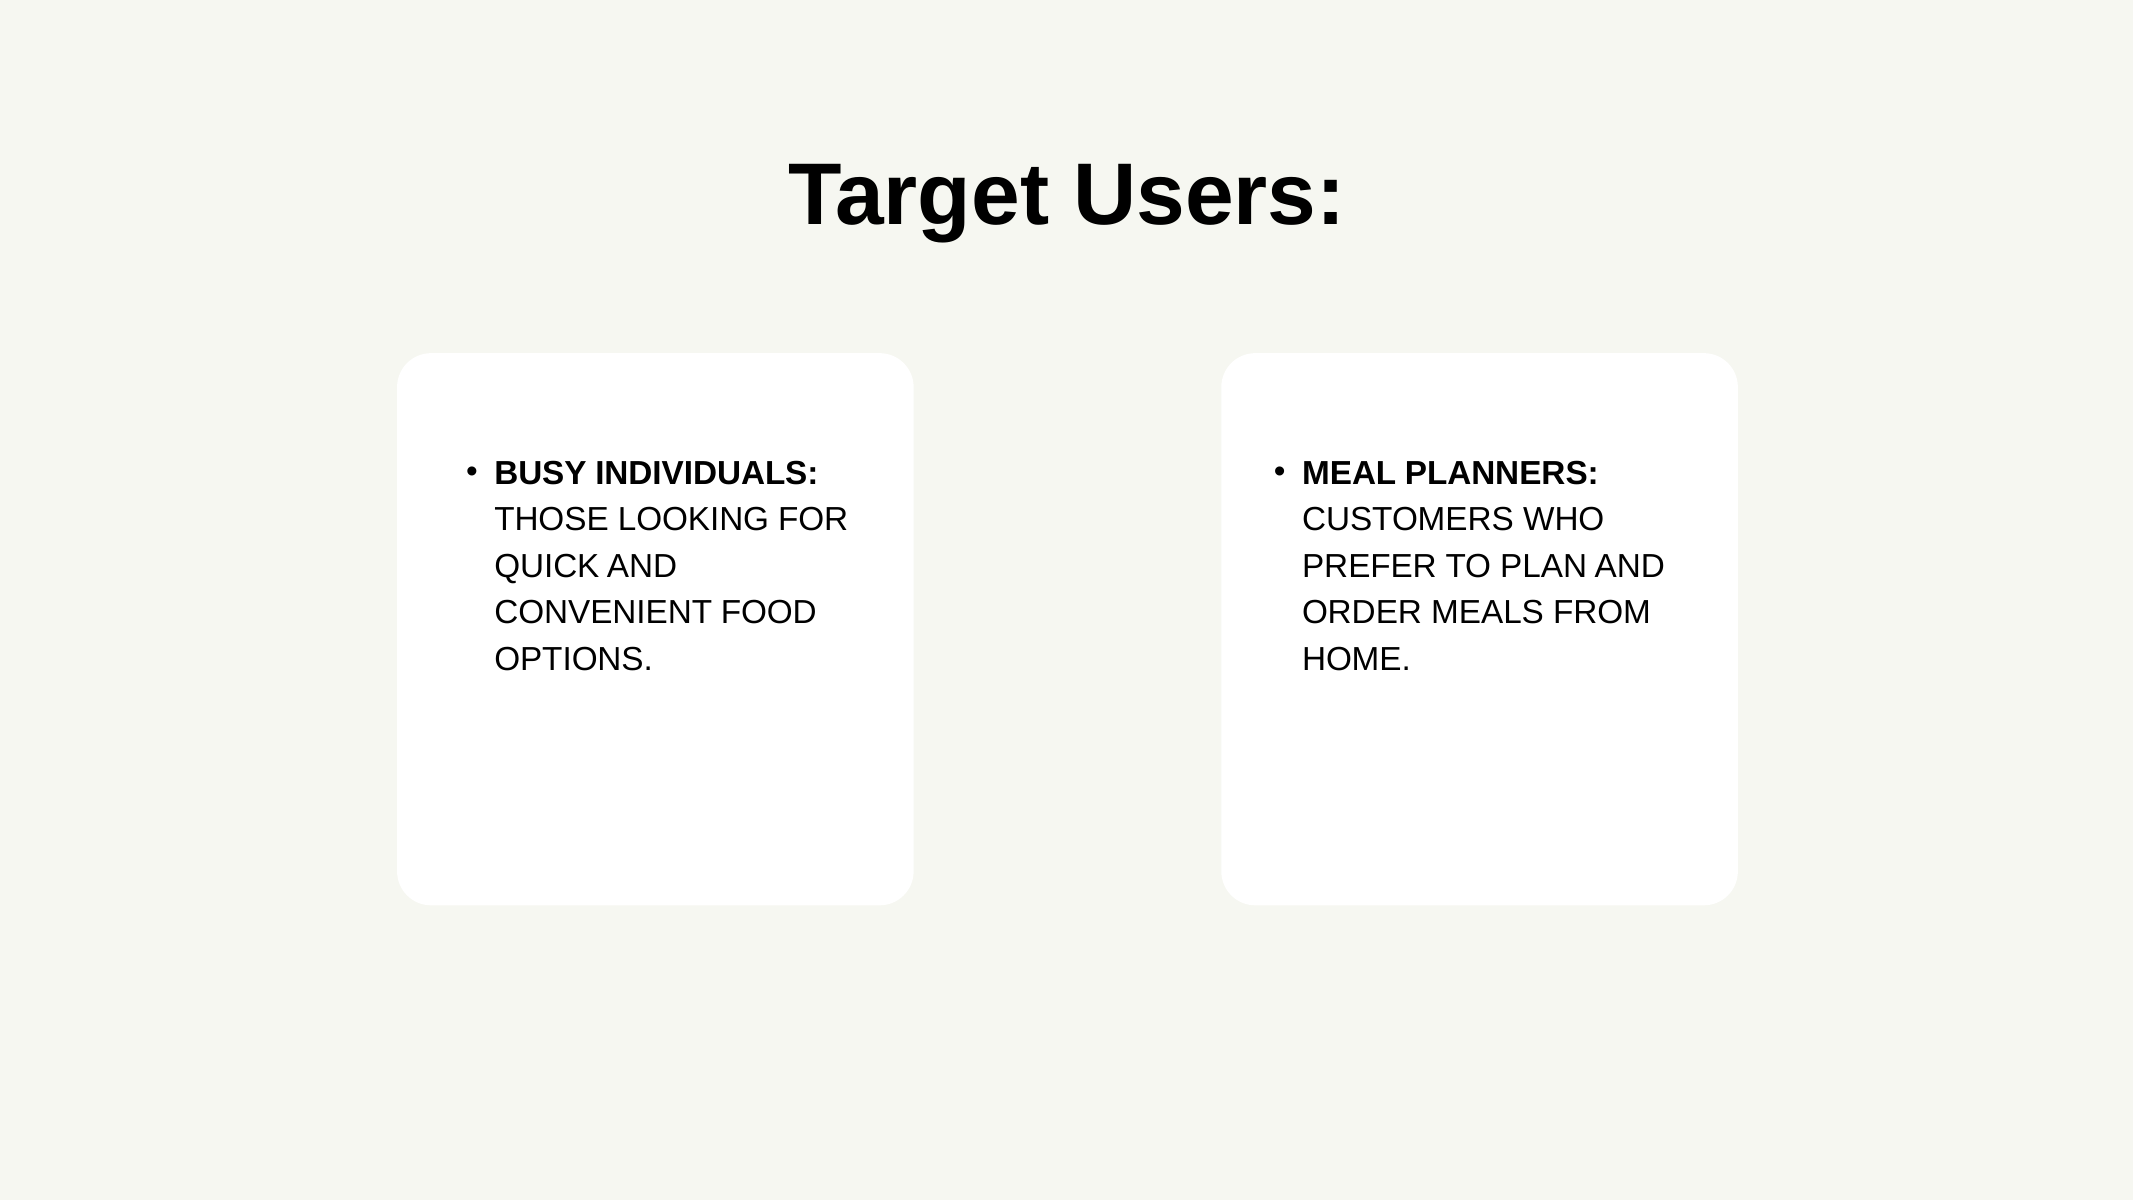

Target Users:

BUSY INDIVIDUALS: THOSE LOOKING FOR QUICK AND CONVENIENT FOOD OPTIONS.

MEAL PLANNERS: CUSTOMERS WHO PREFER TO PLAN AND ORDER MEALS FROM HOME.